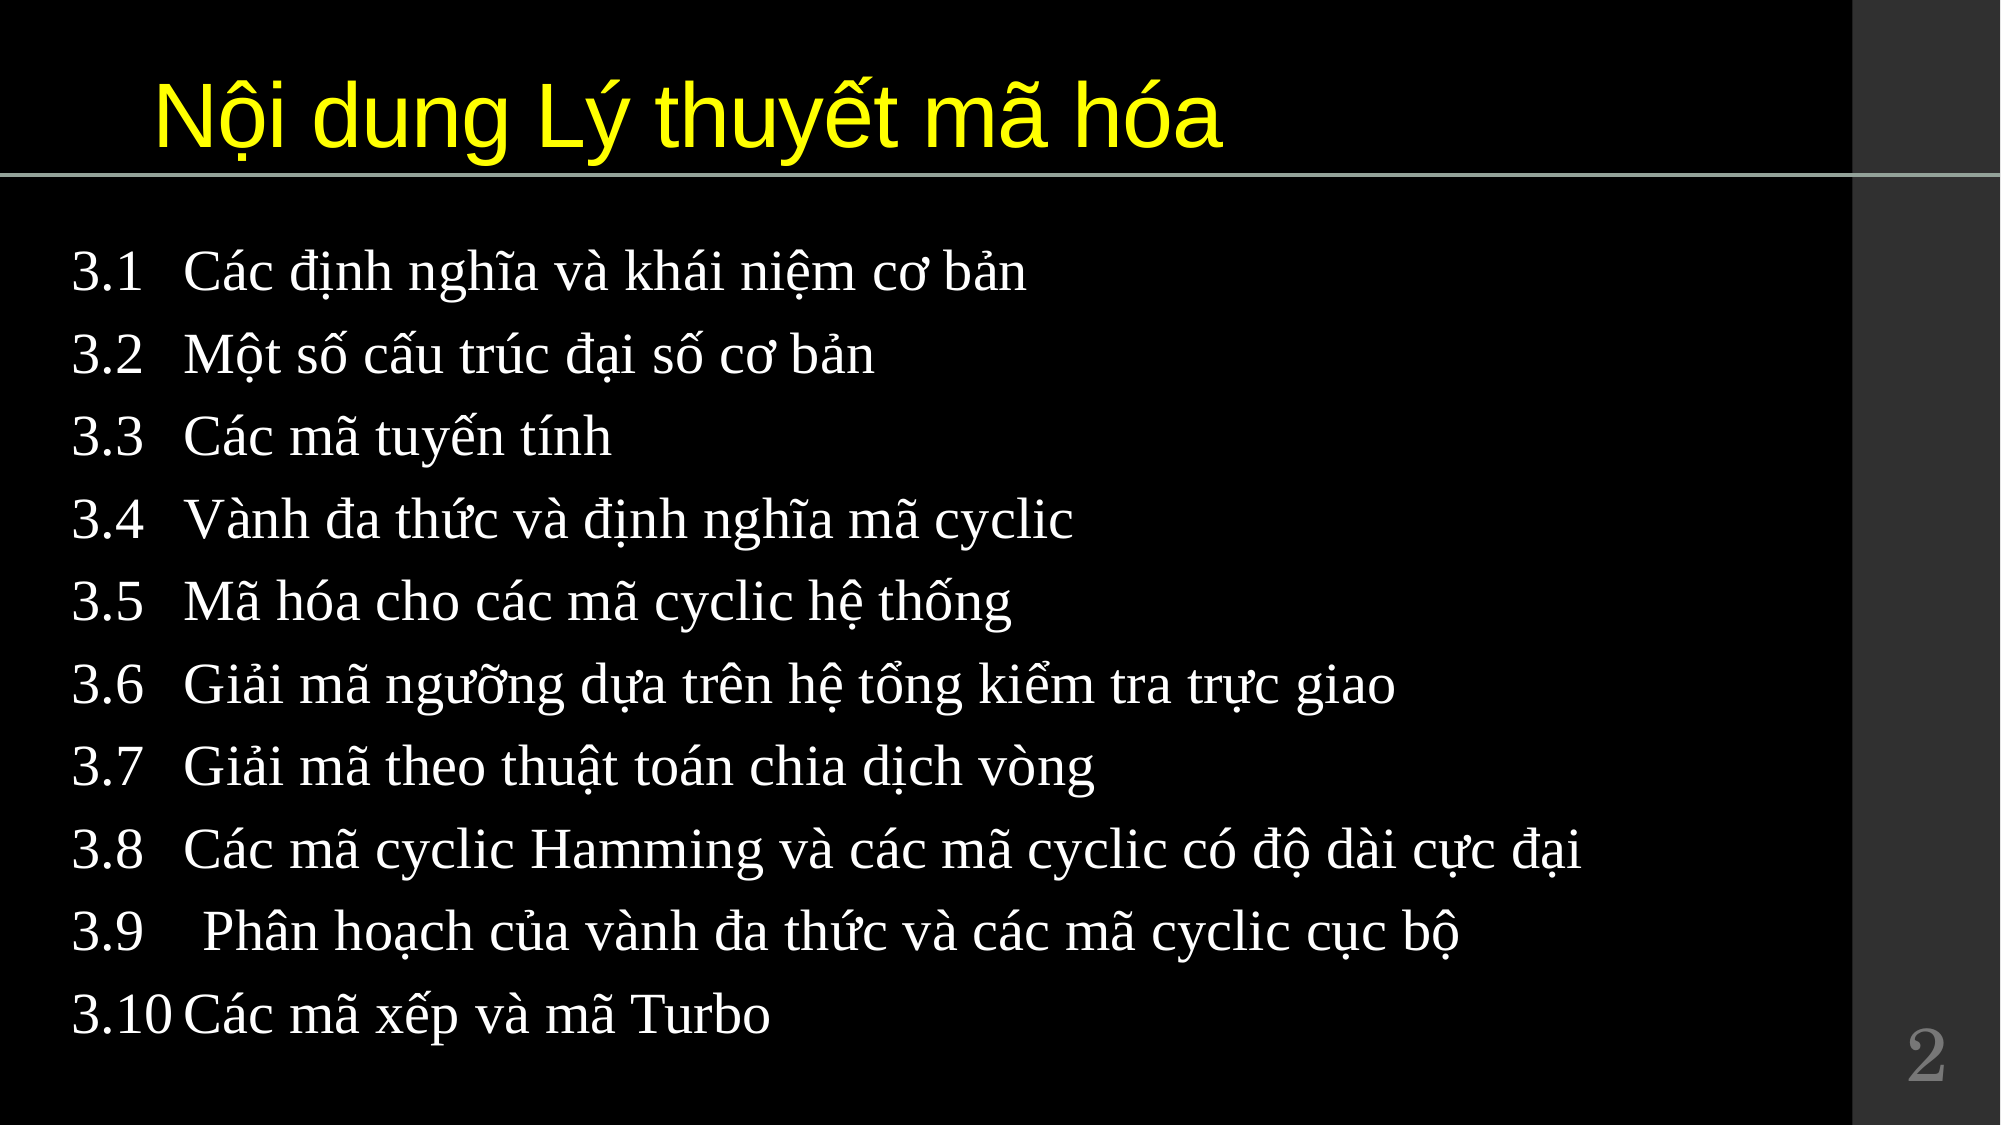

# Nội dung Lý thuyết mã hóa
3.1	Các định nghĩa và khái niệm cơ bản
3.2	Một số cấu trúc đại số cơ bản
3.3	Các mã tuyến tính
3.4	Vành đa thức và định nghĩa mã cyclic
3.5	Mã hóa cho các mã cyclic hệ thống
3.6	Giải mã ngưỡng dựa trên hệ tổng kiểm tra trực giao
3.7	Giải mã theo thuật toán chia dịch vòng
3.8	Các mã cyclic Hamming và các mã cyclic có độ dài cực đại
3.9	Phân hoạch của vành đa thức và các mã cyclic cục bộ
3.10	Các mã xếp và mã Turbo
2